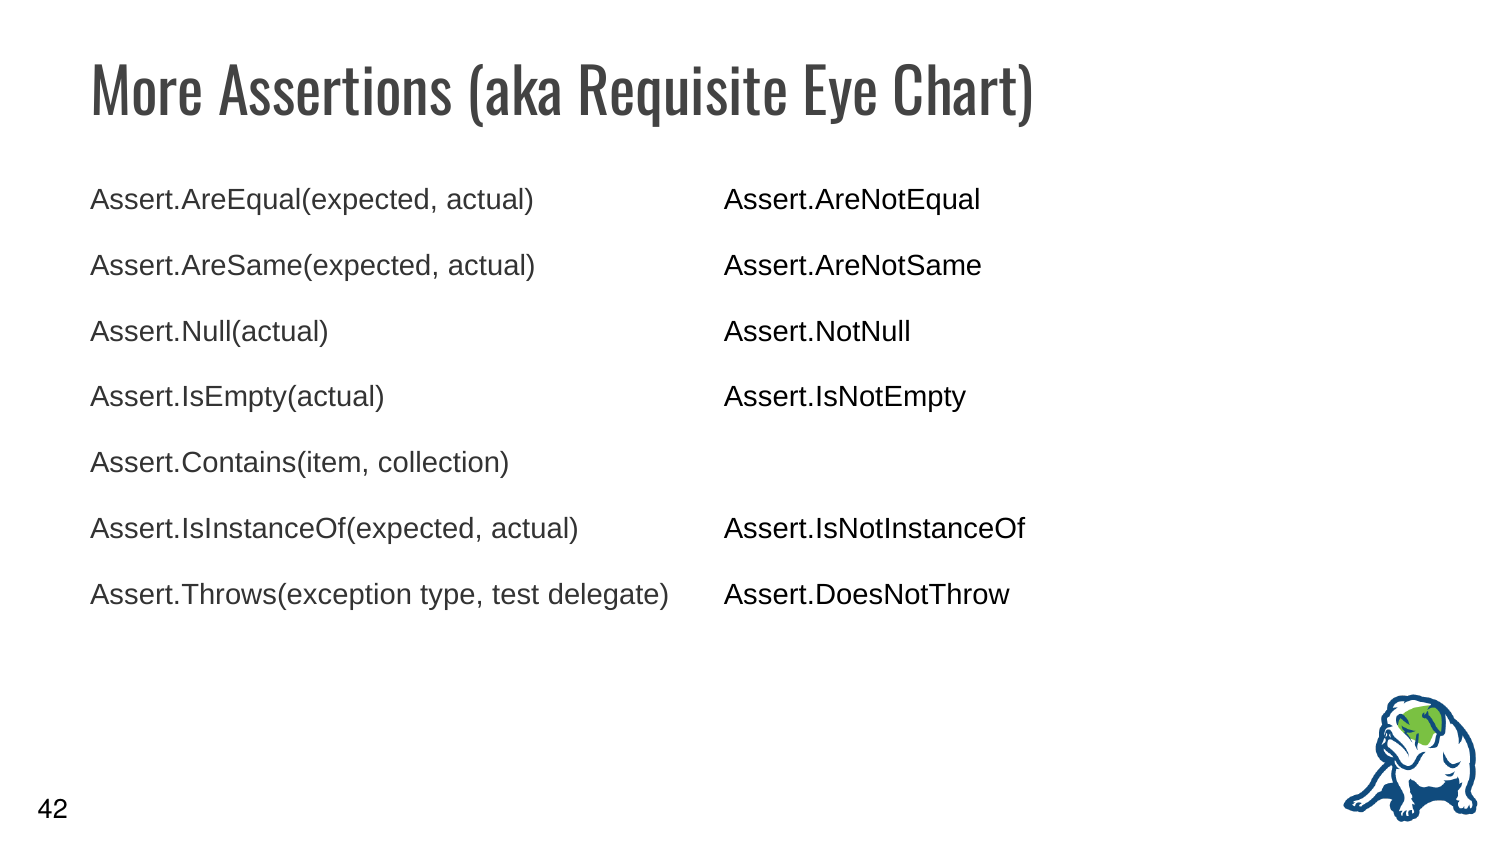

# More Assertions (aka Requisite Eye Chart)
Assert.AreEqual(expected, actual)
Assert.AreSame(expected, actual)
Assert.Null(actual)
Assert.IsEmpty(actual)
Assert.Contains(item, collection)
Assert.IsInstanceOf(expected, actual)
Assert.Throws(exception type, test delegate)

Assert.AreNotEqual
Assert.AreNotSame
Assert.NotNull
Assert.IsNotEmpty

Assert.IsNotInstanceOf
Assert.DoesNotThrow

42